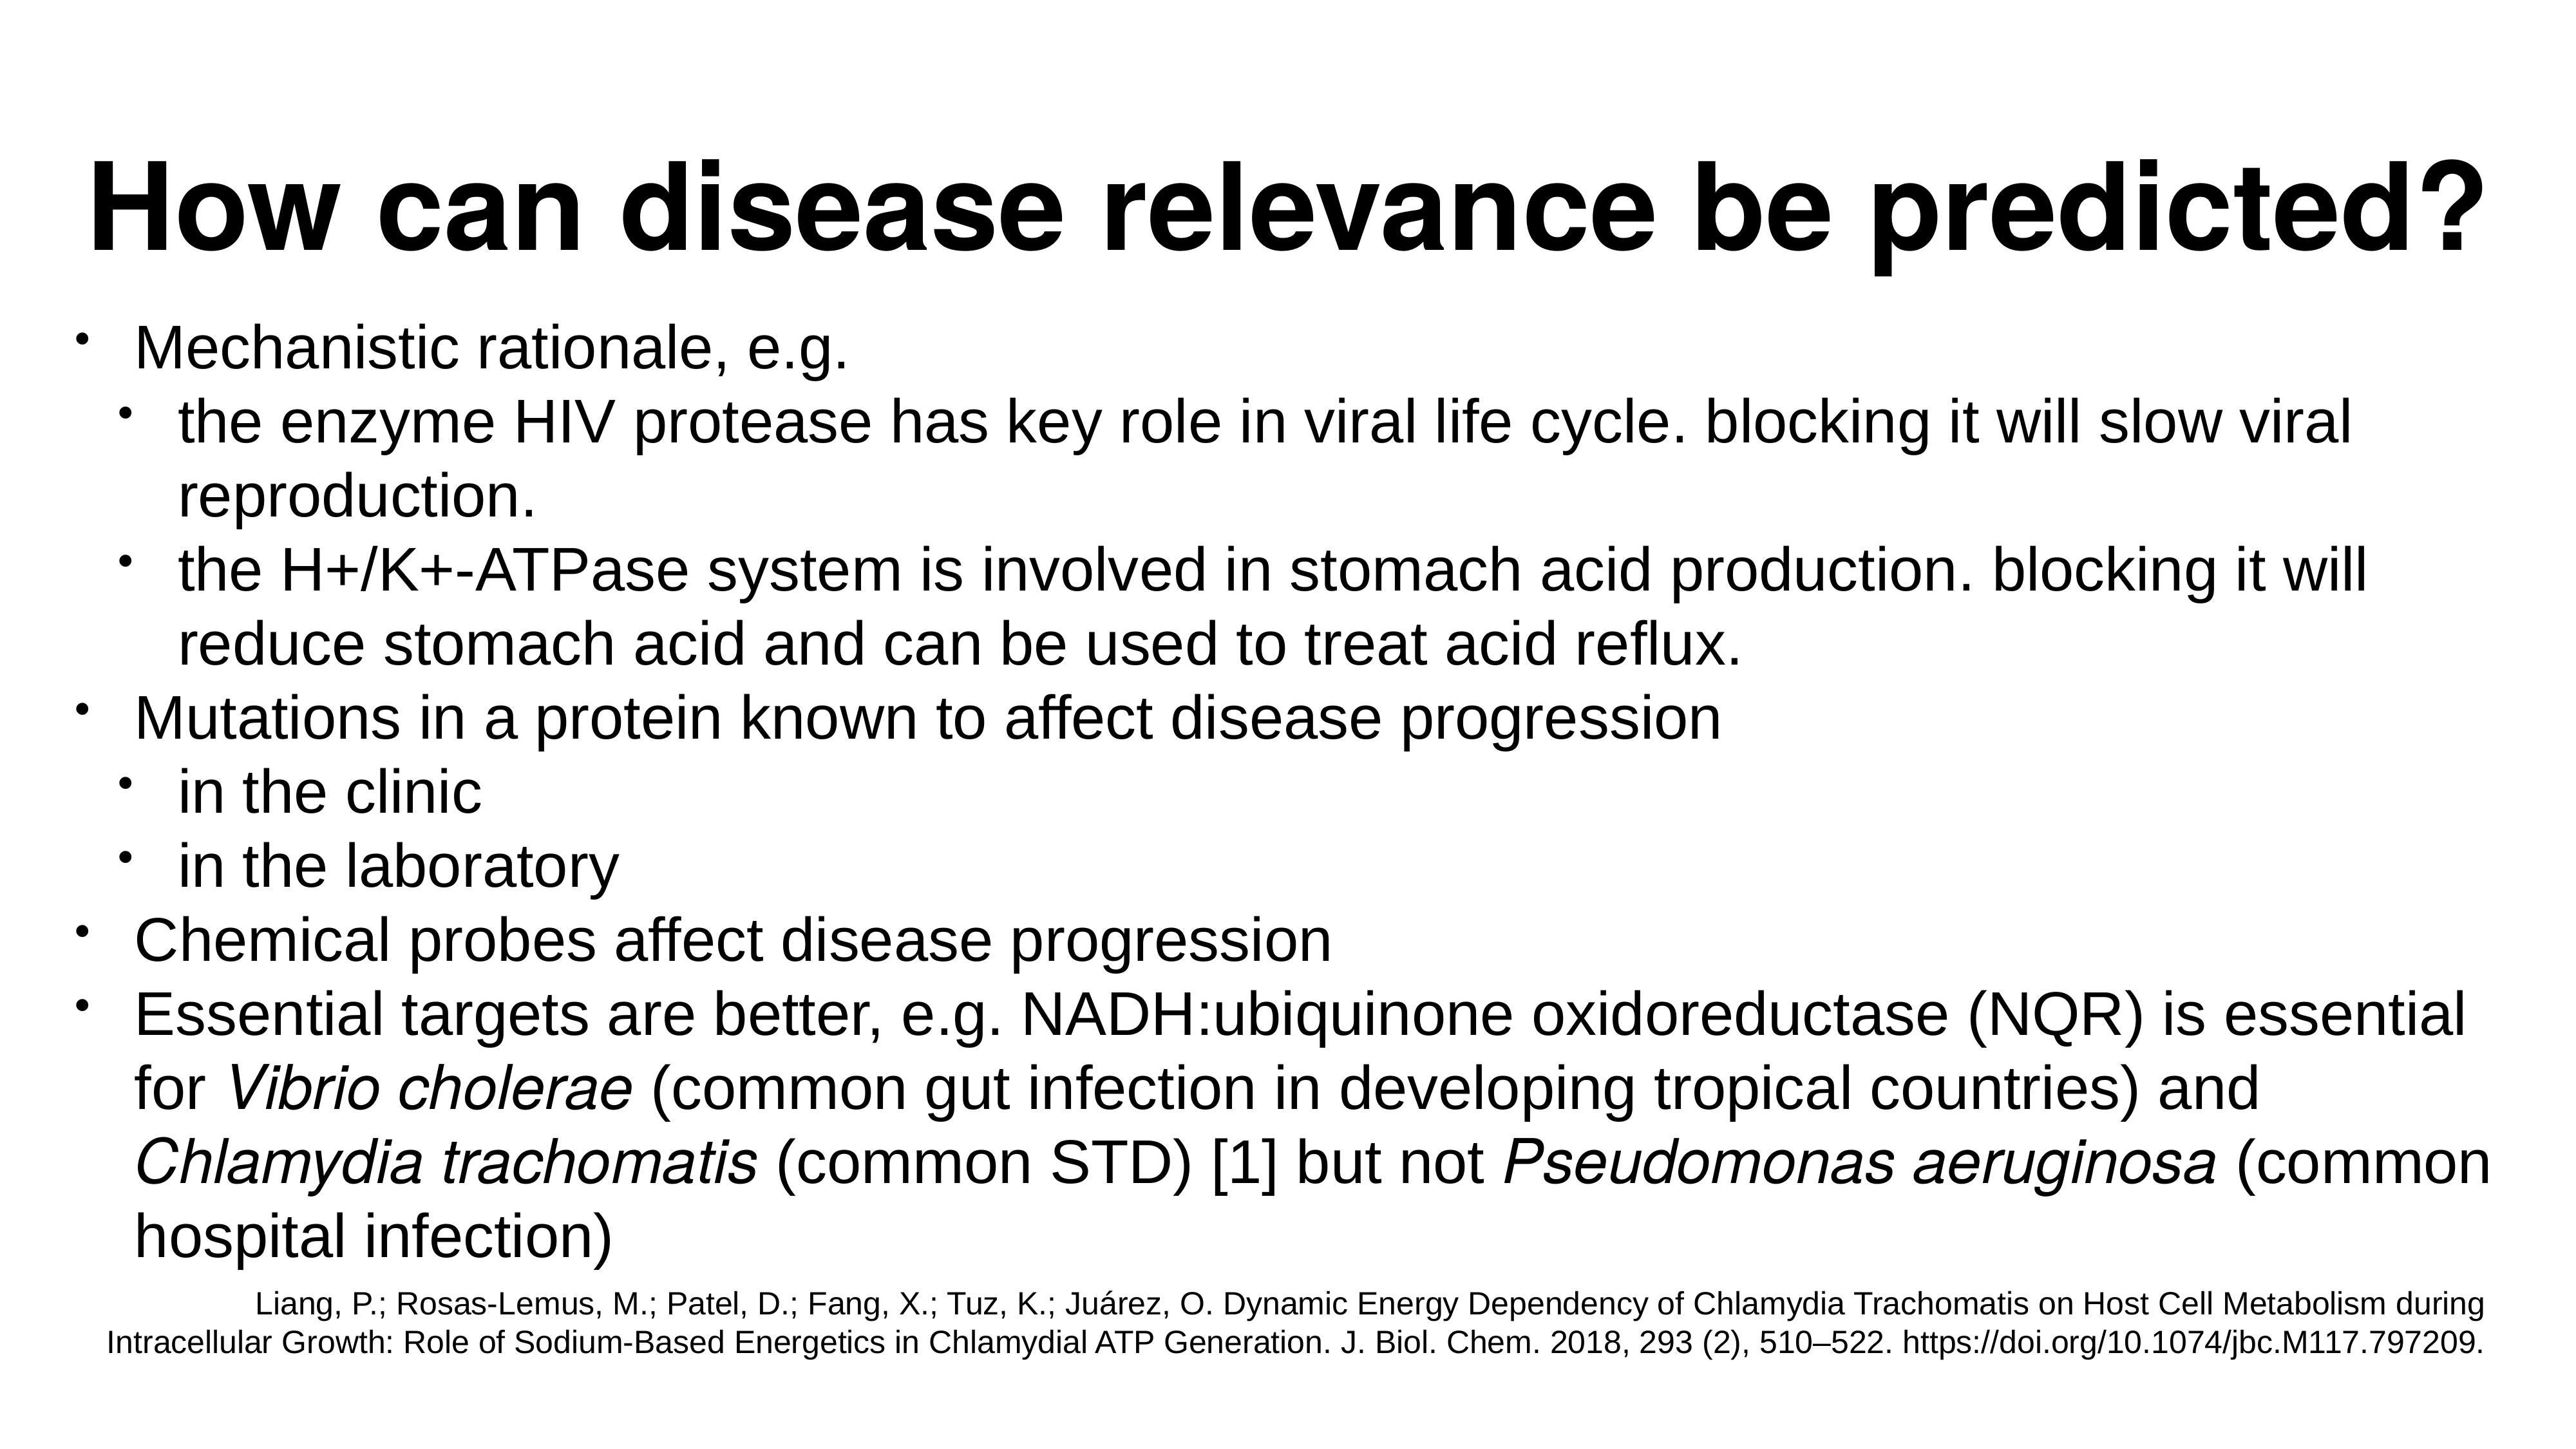

# How can disease relevance be predicted?
Mechanistic rationale, e.g.
the enzyme HIV protease has key role in viral life cycle. blocking it will slow viral reproduction.
the H+/K+-ATPase system is involved in stomach acid production. blocking it will reduce stomach acid and can be used to treat acid reflux.
Mutations in a protein known to affect disease progression
in the clinic
in the laboratory
Chemical probes affect disease progression
Essential targets are better, e.g. NADH:ubiquinone oxidoreductase (NQR) is essential for Vibrio cholerae (common gut infection in developing tropical countries) and Chlamydia trachomatis (common STD) [1] but not Pseudomonas aeruginosa (common hospital infection)
Liang, P.; Rosas-Lemus, M.; Patel, D.; Fang, X.; Tuz, K.; Juárez, O. Dynamic Energy Dependency of Chlamydia Trachomatis on Host Cell Metabolism during Intracellular Growth: Role of Sodium-Based Energetics in Chlamydial ATP Generation. J. Biol. Chem. 2018, 293 (2), 510–522. https://doi.org/10.1074/jbc.M117.797209.
7